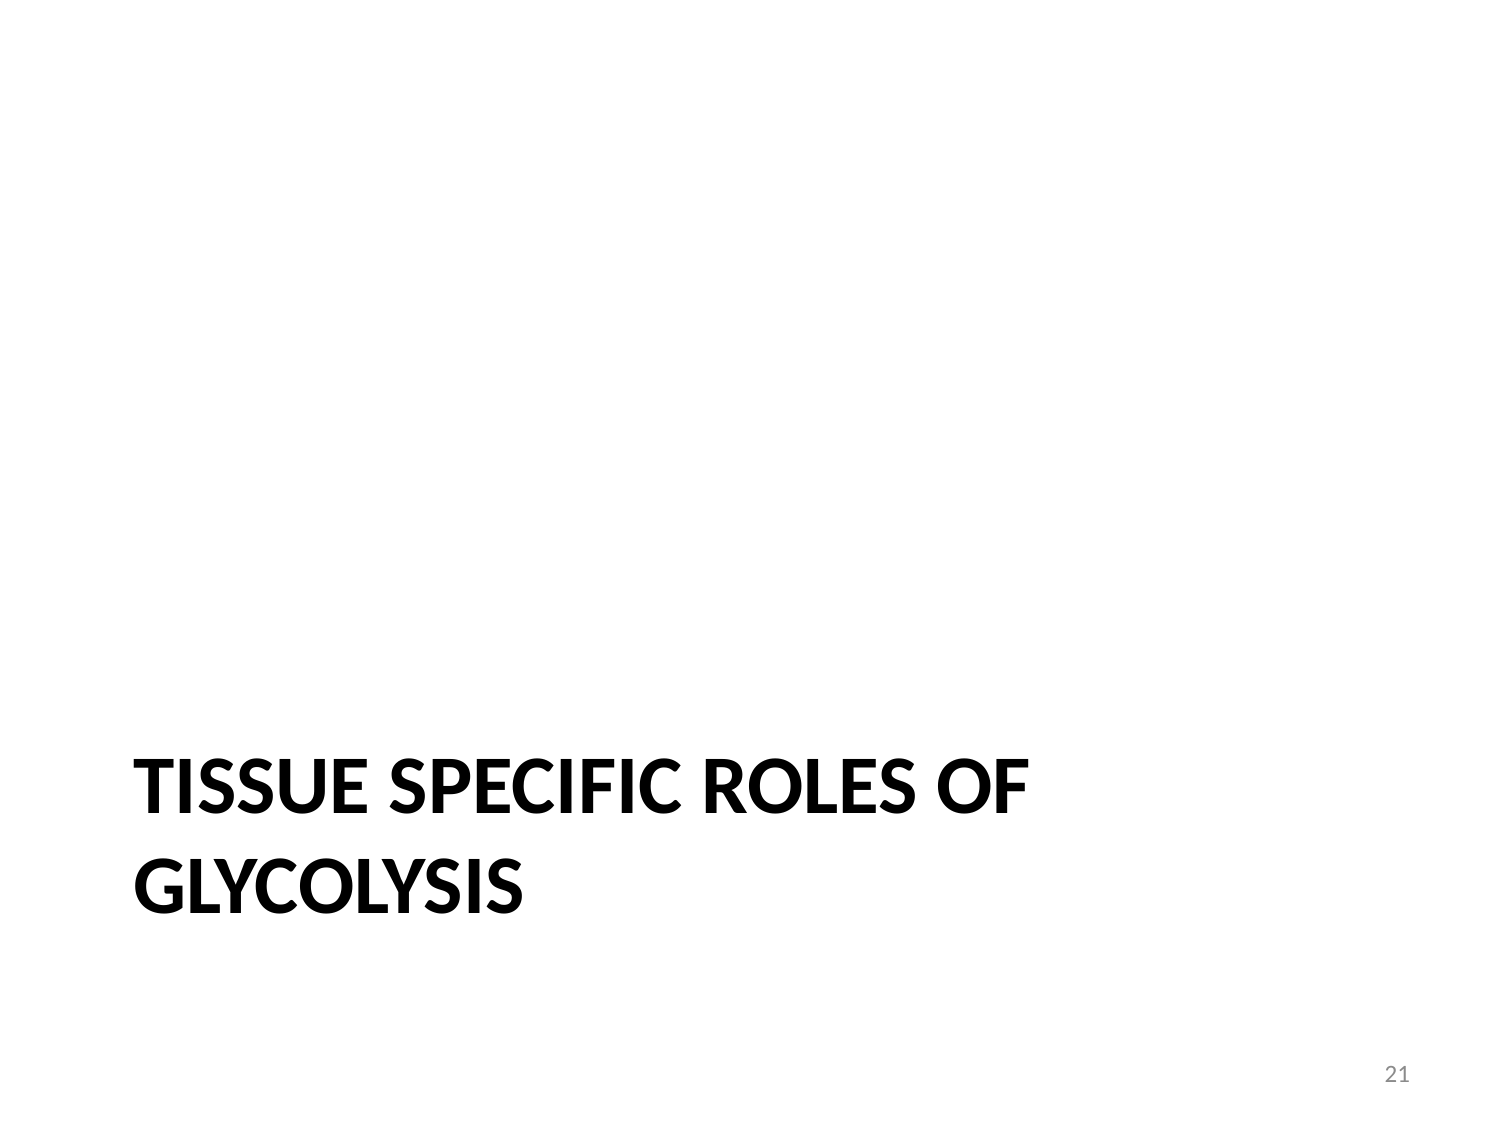

# Tissue Specific Roles of Glycolysis
21